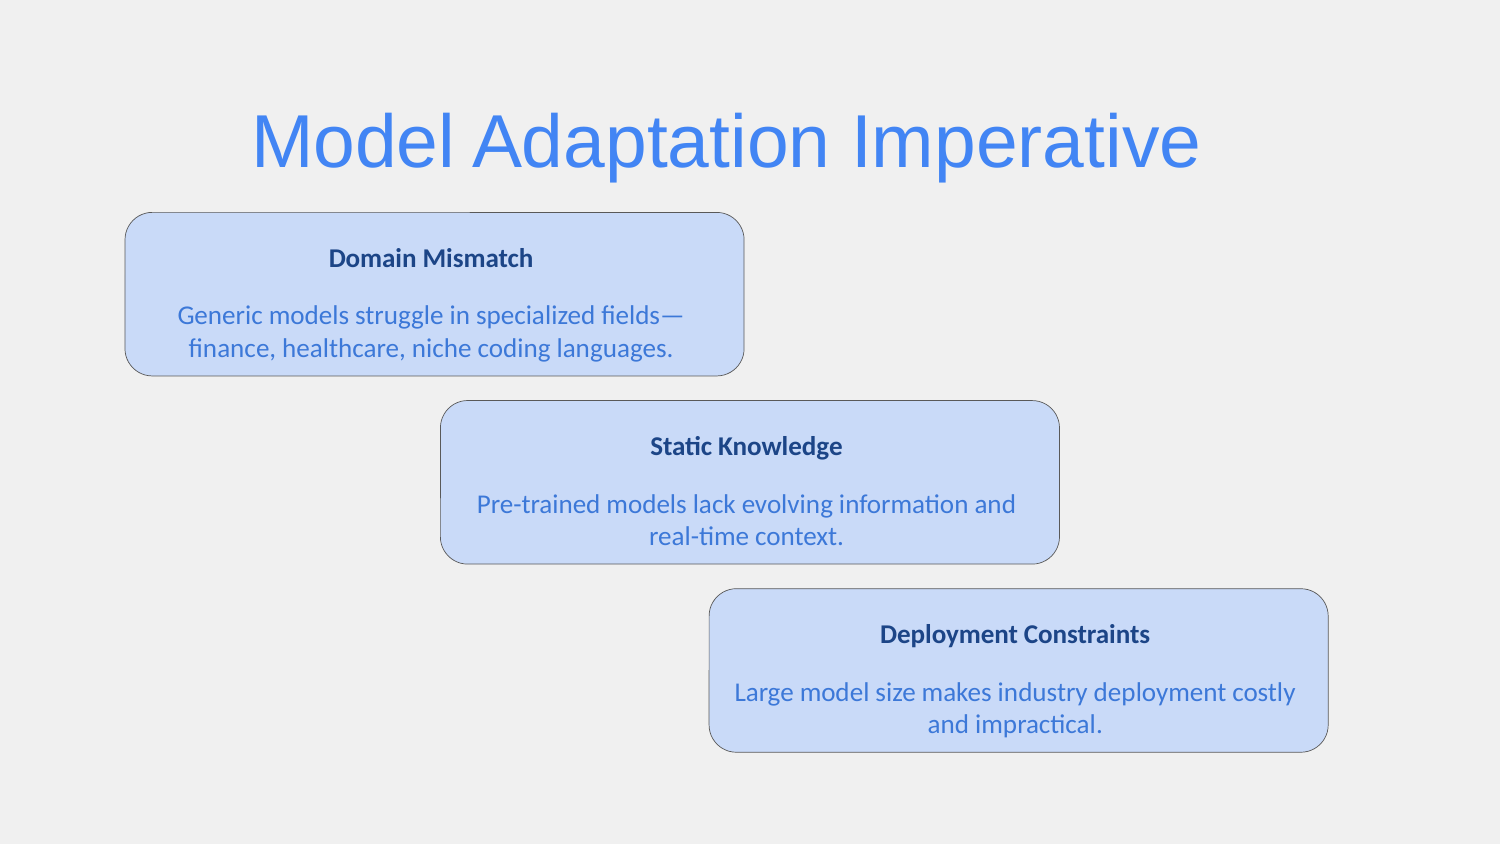

# Model Adaptation Imperative

Domain Mismatch
Generic models struggle in specialized fields—finance, healthcare, niche coding languages.

Static Knowledge
Pre-trained models lack evolving information and real-time context.

Deployment Constraints
Large model size makes industry deployment costly and impractical.